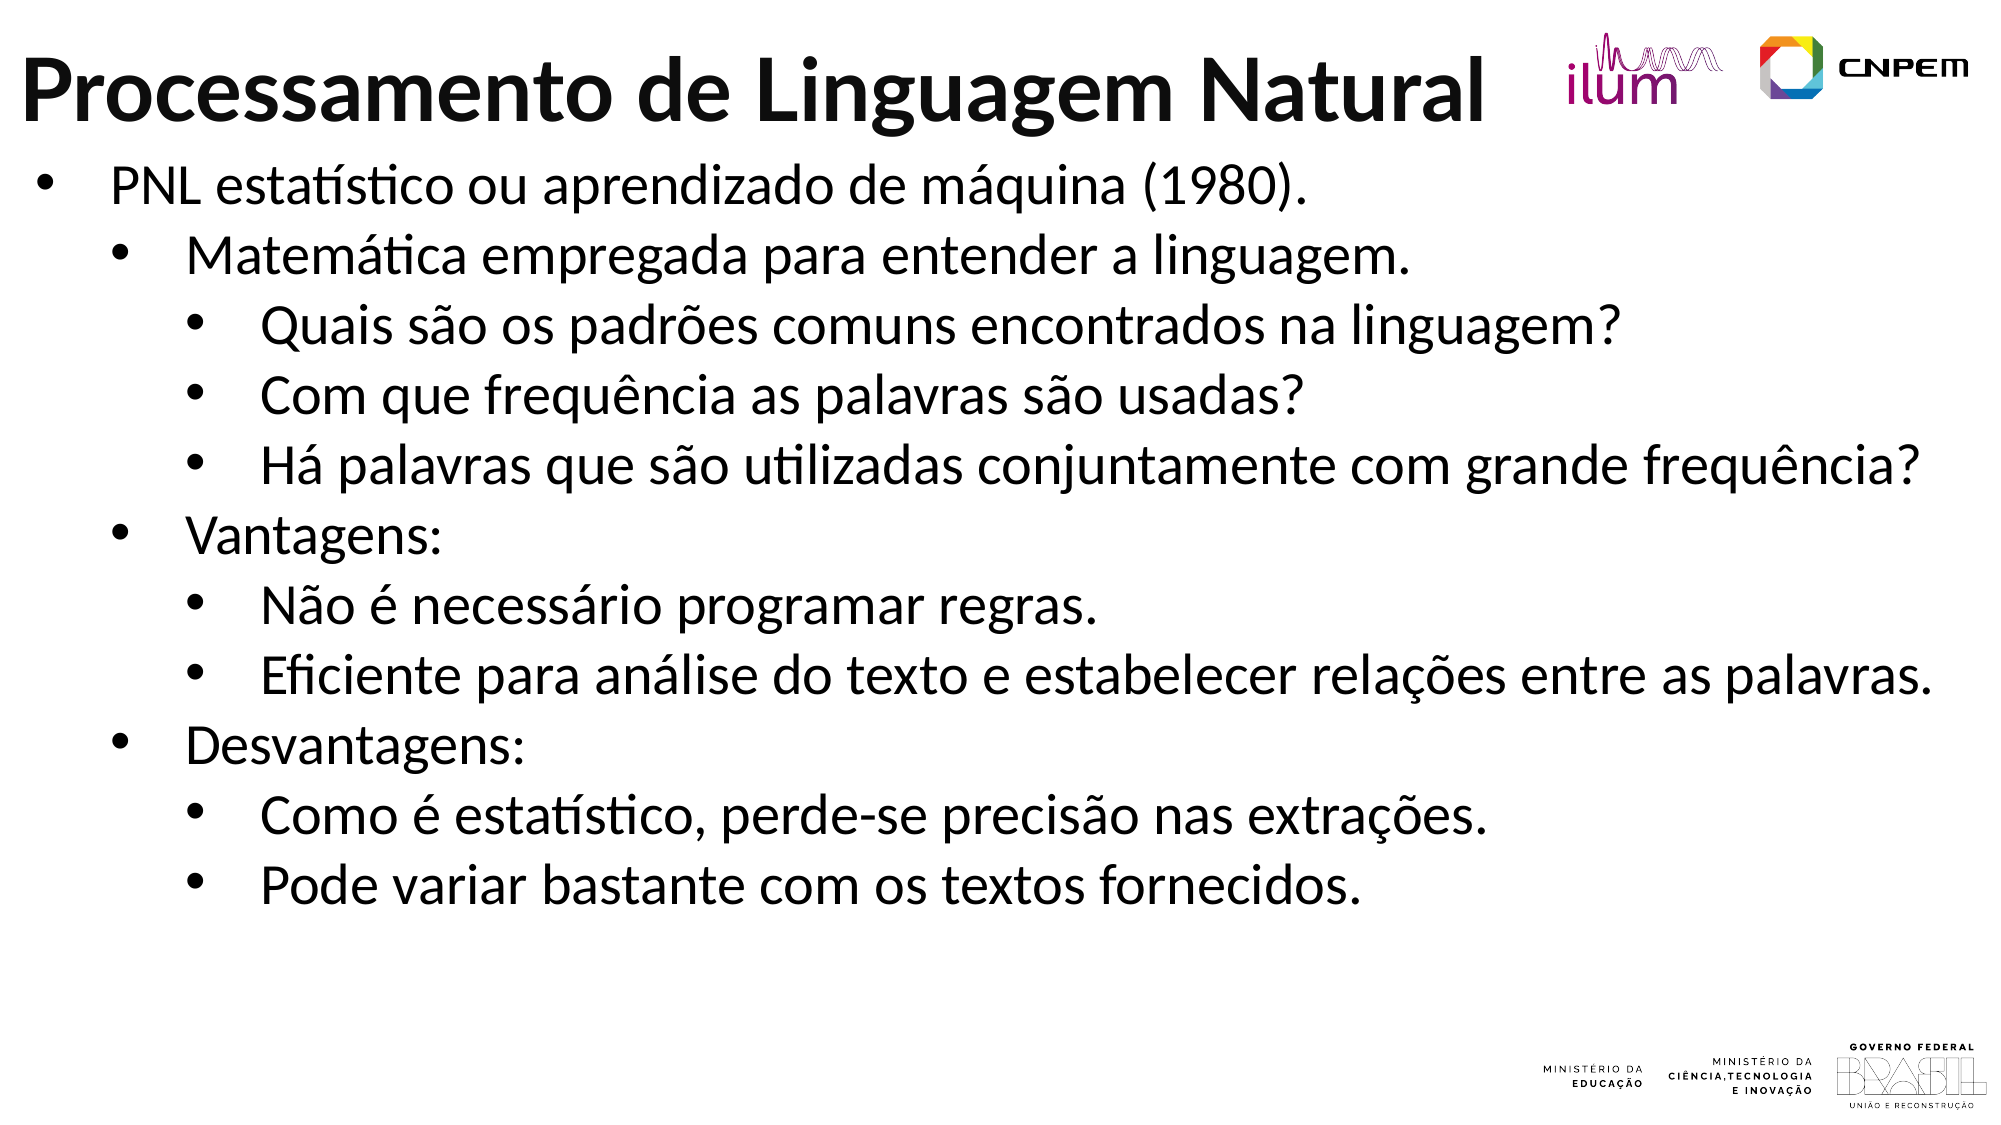

Processamento de Linguagem Natural
PNL estatístico ou aprendizado de máquina (1980).
Matemática empregada para entender a linguagem.
Quais são os padrões comuns encontrados na linguagem?
Com que frequência as palavras são usadas?
Há palavras que são utilizadas conjuntamente com grande frequência?
Vantagens:
Não é necessário programar regras.
Eficiente para análise do texto e estabelecer relações entre as palavras.
Desvantagens:
Como é estatístico, perde-se precisão nas extrações.
Pode variar bastante com os textos fornecidos.